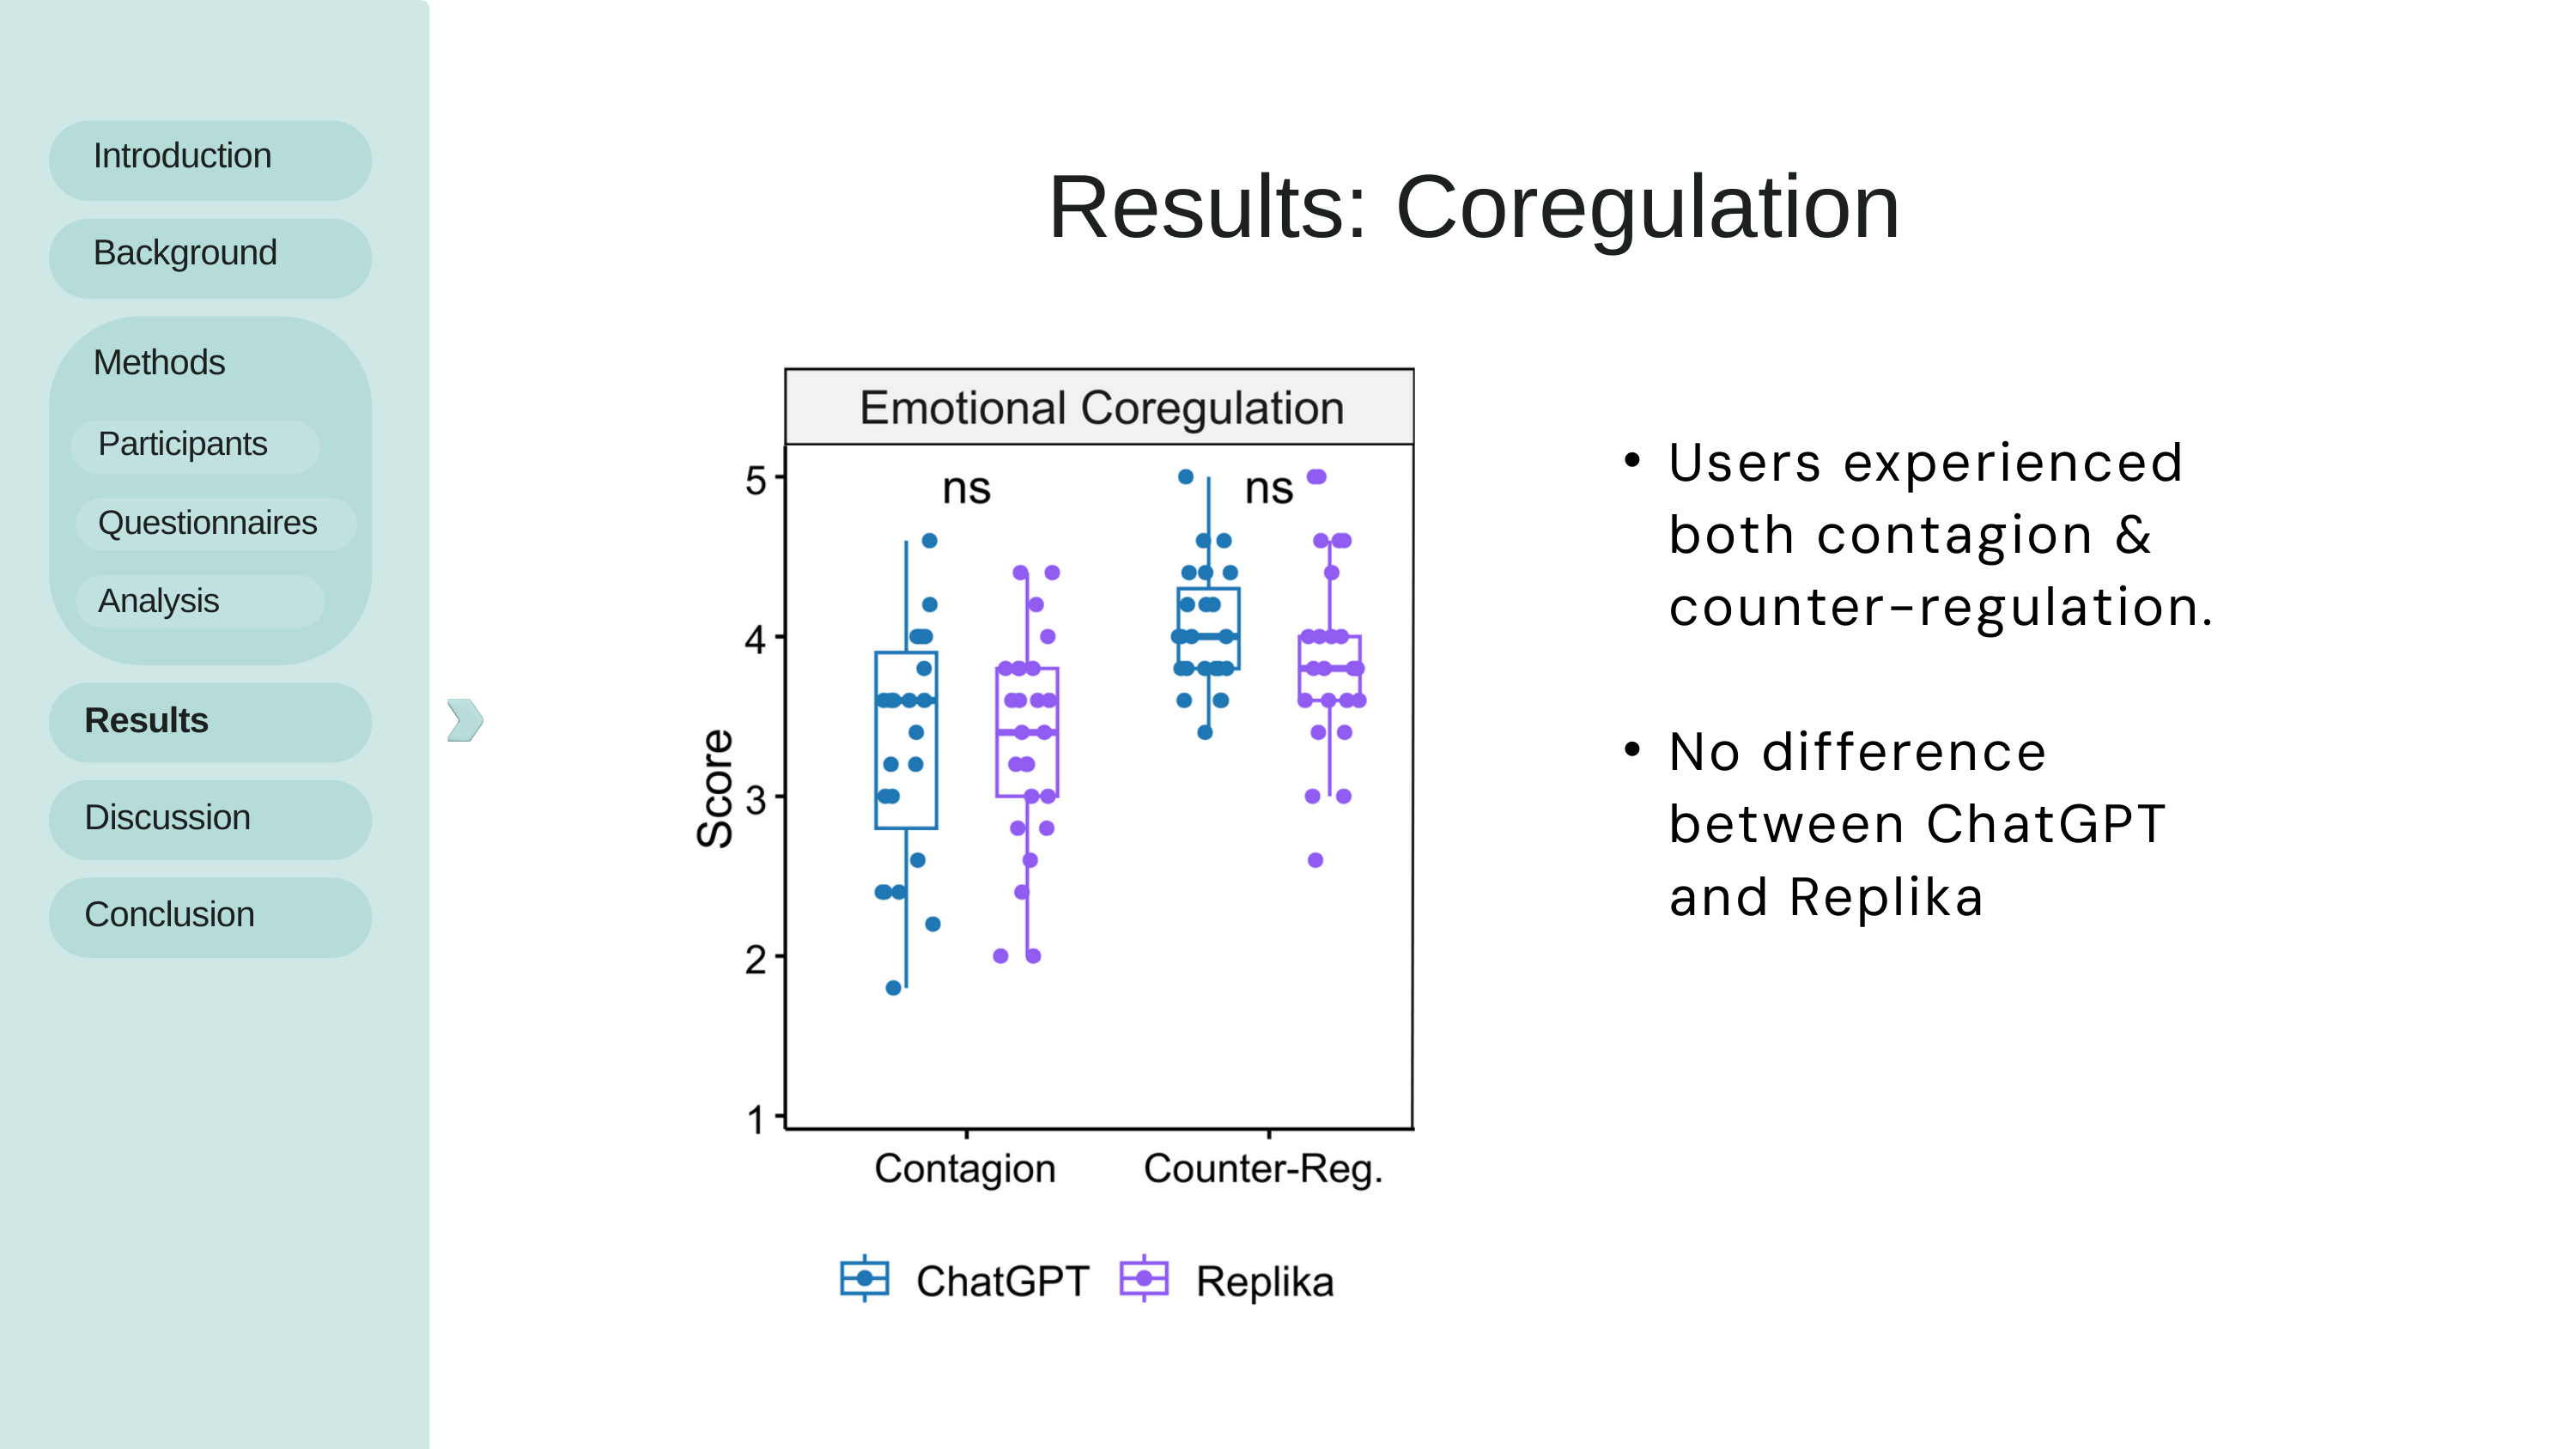

Introduction
Results: Coregulation

Background

Methods
Users experienced both contagion & counter-regulation.

No difference between ChatGPT and Replika

Participants

Questionnaires

Analysis

Results

Discussion

Conclusion